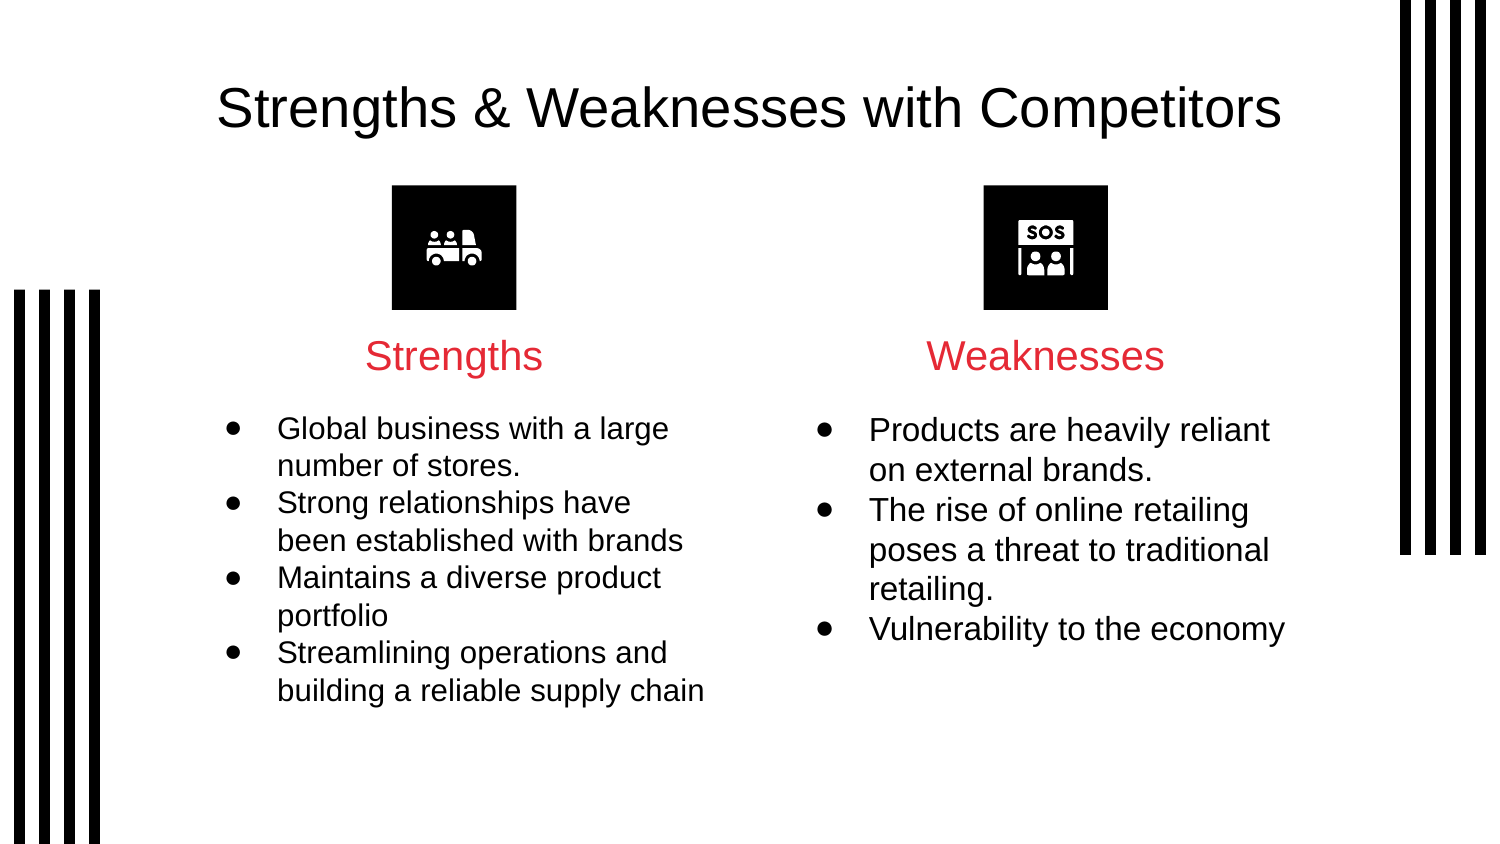

Strengths & Weaknesses with Competitors

# Strengths
Weaknesses
Global business with a large number of stores.
Strong relationships have been established with brands
Maintains a diverse product portfolio
Streamlining operations and building a reliable supply chain

Products are heavily reliant on external brands.
The rise of online retailing poses a threat to traditional retailing.
Vulnerability to the economy